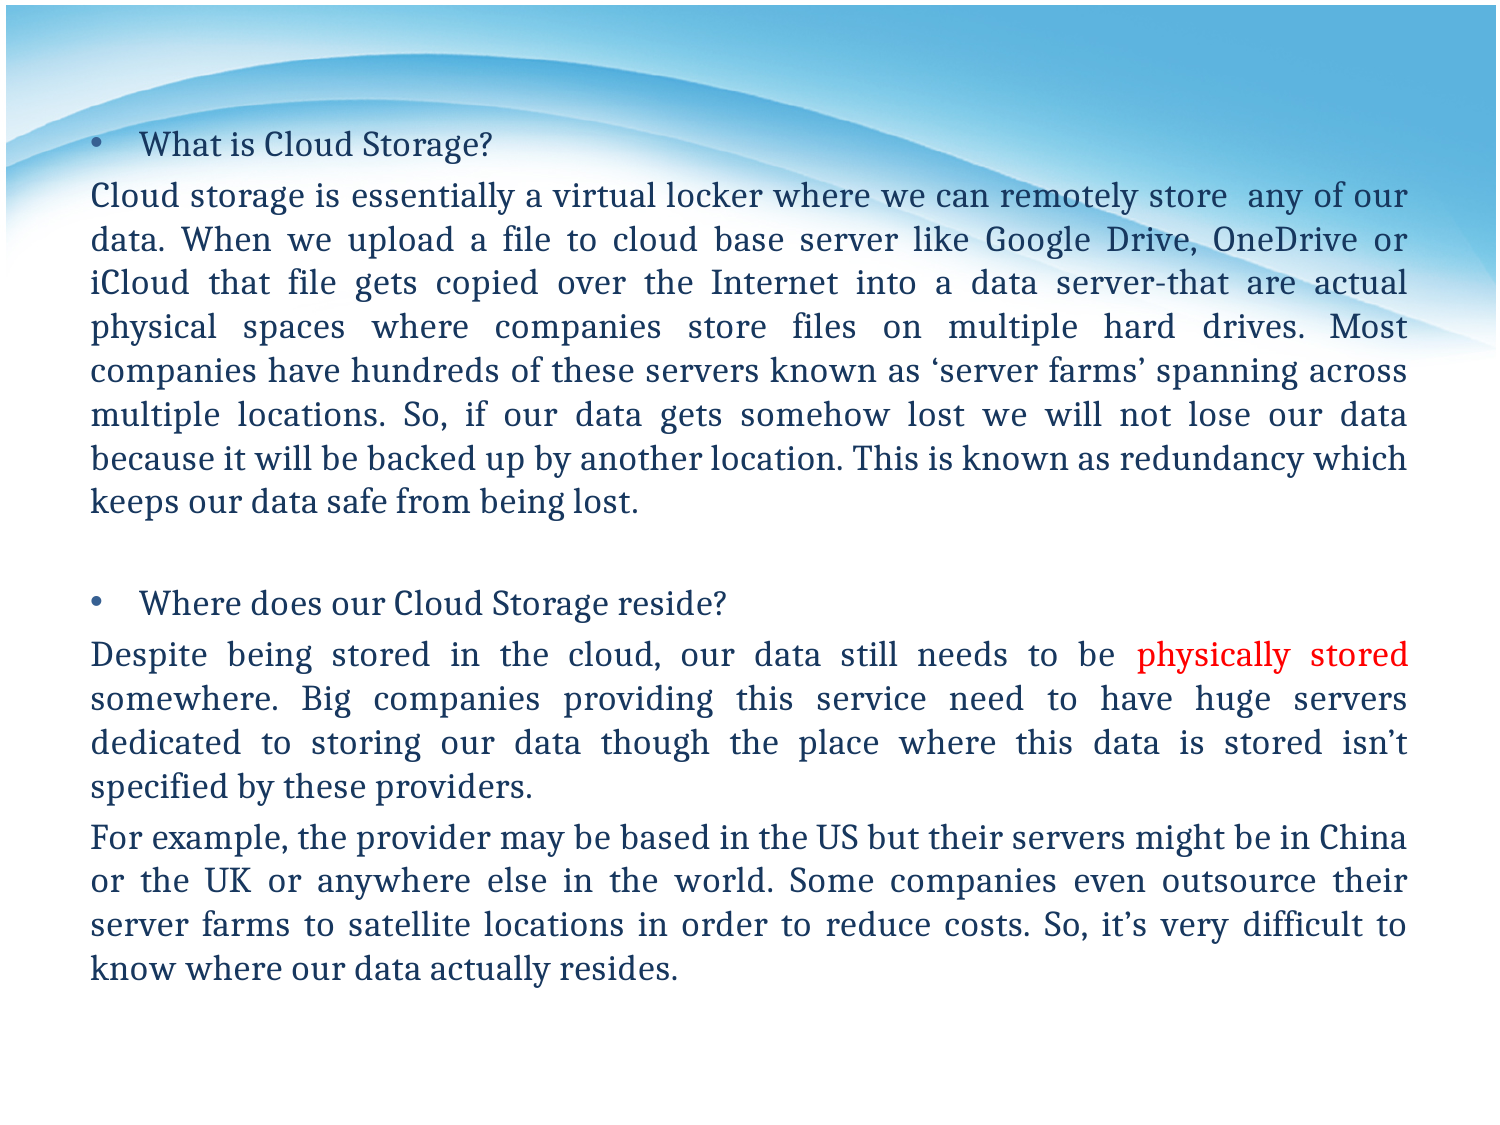

What is Cloud Storage?
Cloud storage is essentially a virtual locker where we can remotely store  any of our data. When we upload a file to cloud base server like Google Drive, OneDrive or iCloud that file gets copied over the Internet into a data server-that are actual physical spaces where companies store files on multiple hard drives. Most companies have hundreds of these servers known as ‘server farms’ spanning across multiple locations. So, if our data gets somehow lost we will not lose our data because it will be backed up by another location. This is known as redundancy which keeps our data safe from being lost.

Where does our Cloud Storage reside?
Despite being stored in the cloud, our data still needs to be physically stored somewhere. Big companies providing this service need to have huge servers dedicated to storing our data though the place where this data is stored isn’t specified by these providers.
For example, the provider may be based in the US but their servers might be in China or the UK or anywhere else in the world. Some companies even outsource their server farms to satellite locations in order to reduce costs. So, it’s very difficult to know where our data actually resides.